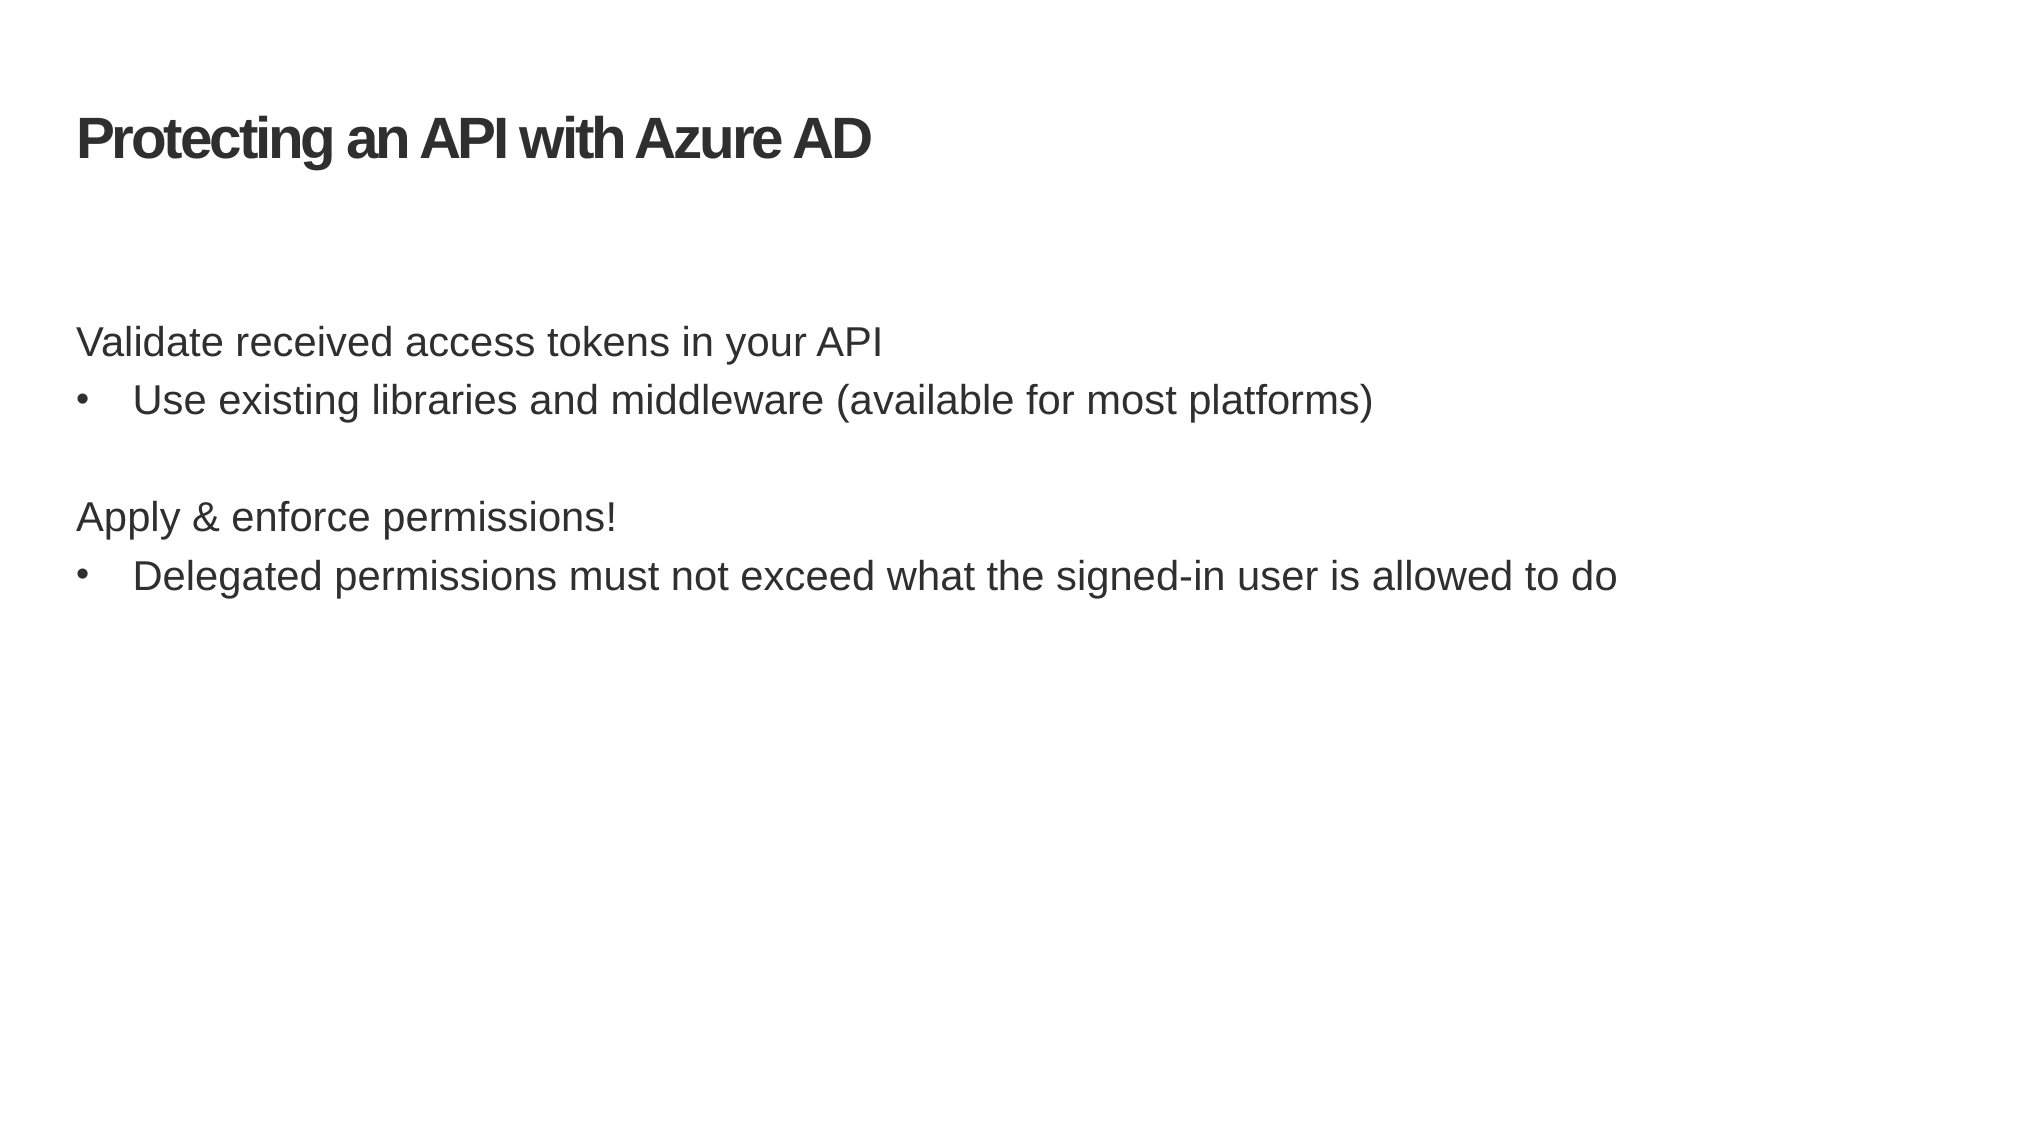

# Protecting an API with Azure AD
Validate received access tokens in your API
Use existing libraries and middleware (available for most platforms)

Apply & enforce permissions!
Delegated permissions must not exceed what the signed-in user is allowed to do